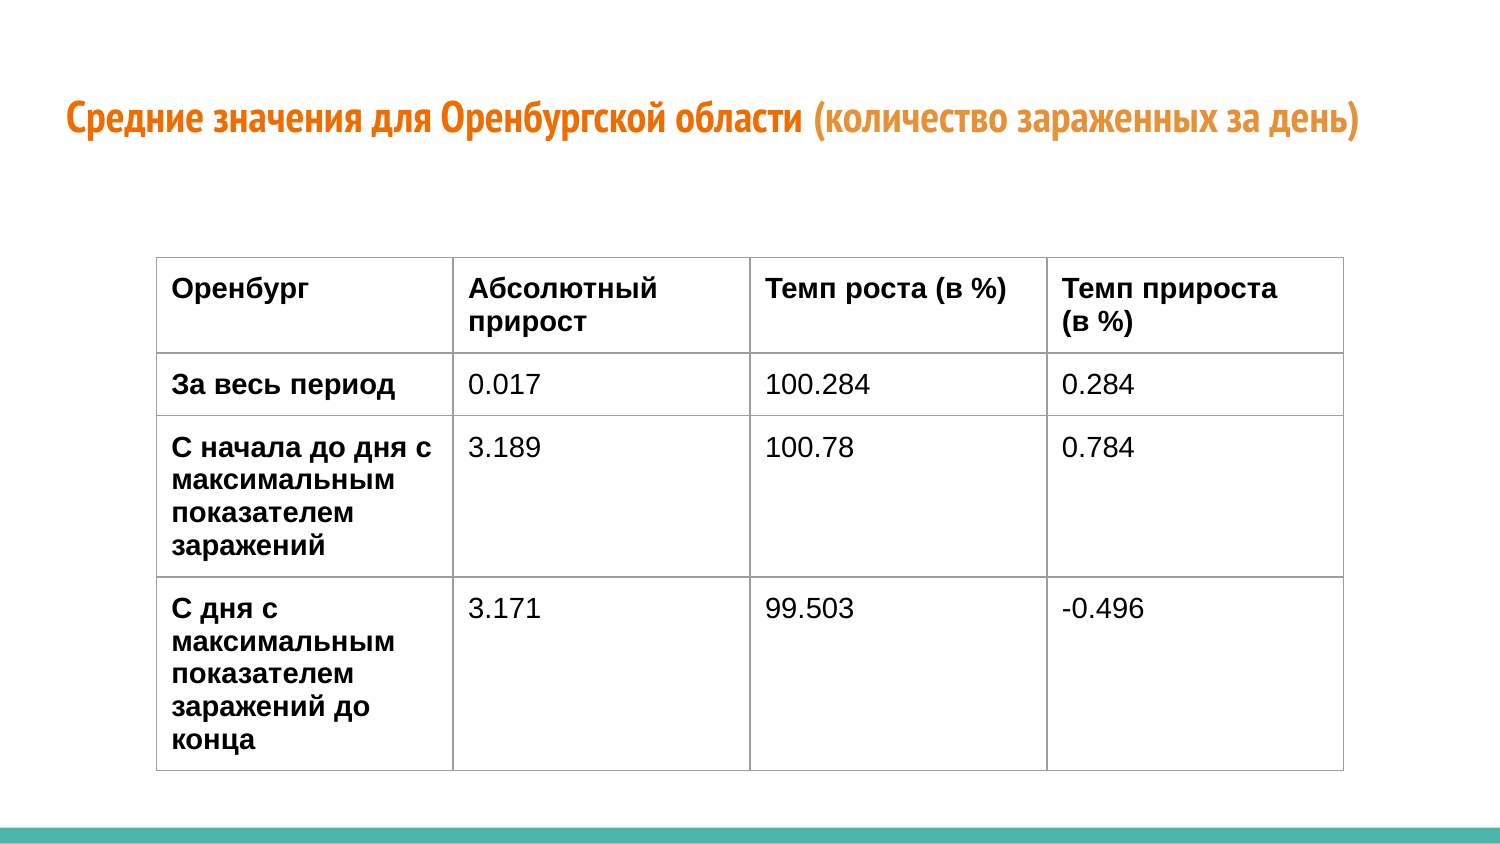

# Средние значения для Оренбургской области (количество зараженных за день)

| Оренбург | Абсолютный прирост | Темп роста (в %) | Темп прироста (в %) |
| --- | --- | --- | --- |
| За весь период | 0.017 | 100.284 | 0.284 |
| С начала до дня с максимальным показателем заражений | 3.189 | 100.78 | 0.784 |
| С дня с максимальным показателем заражений до конца | 3.171 | 99.503 | -0.496 |